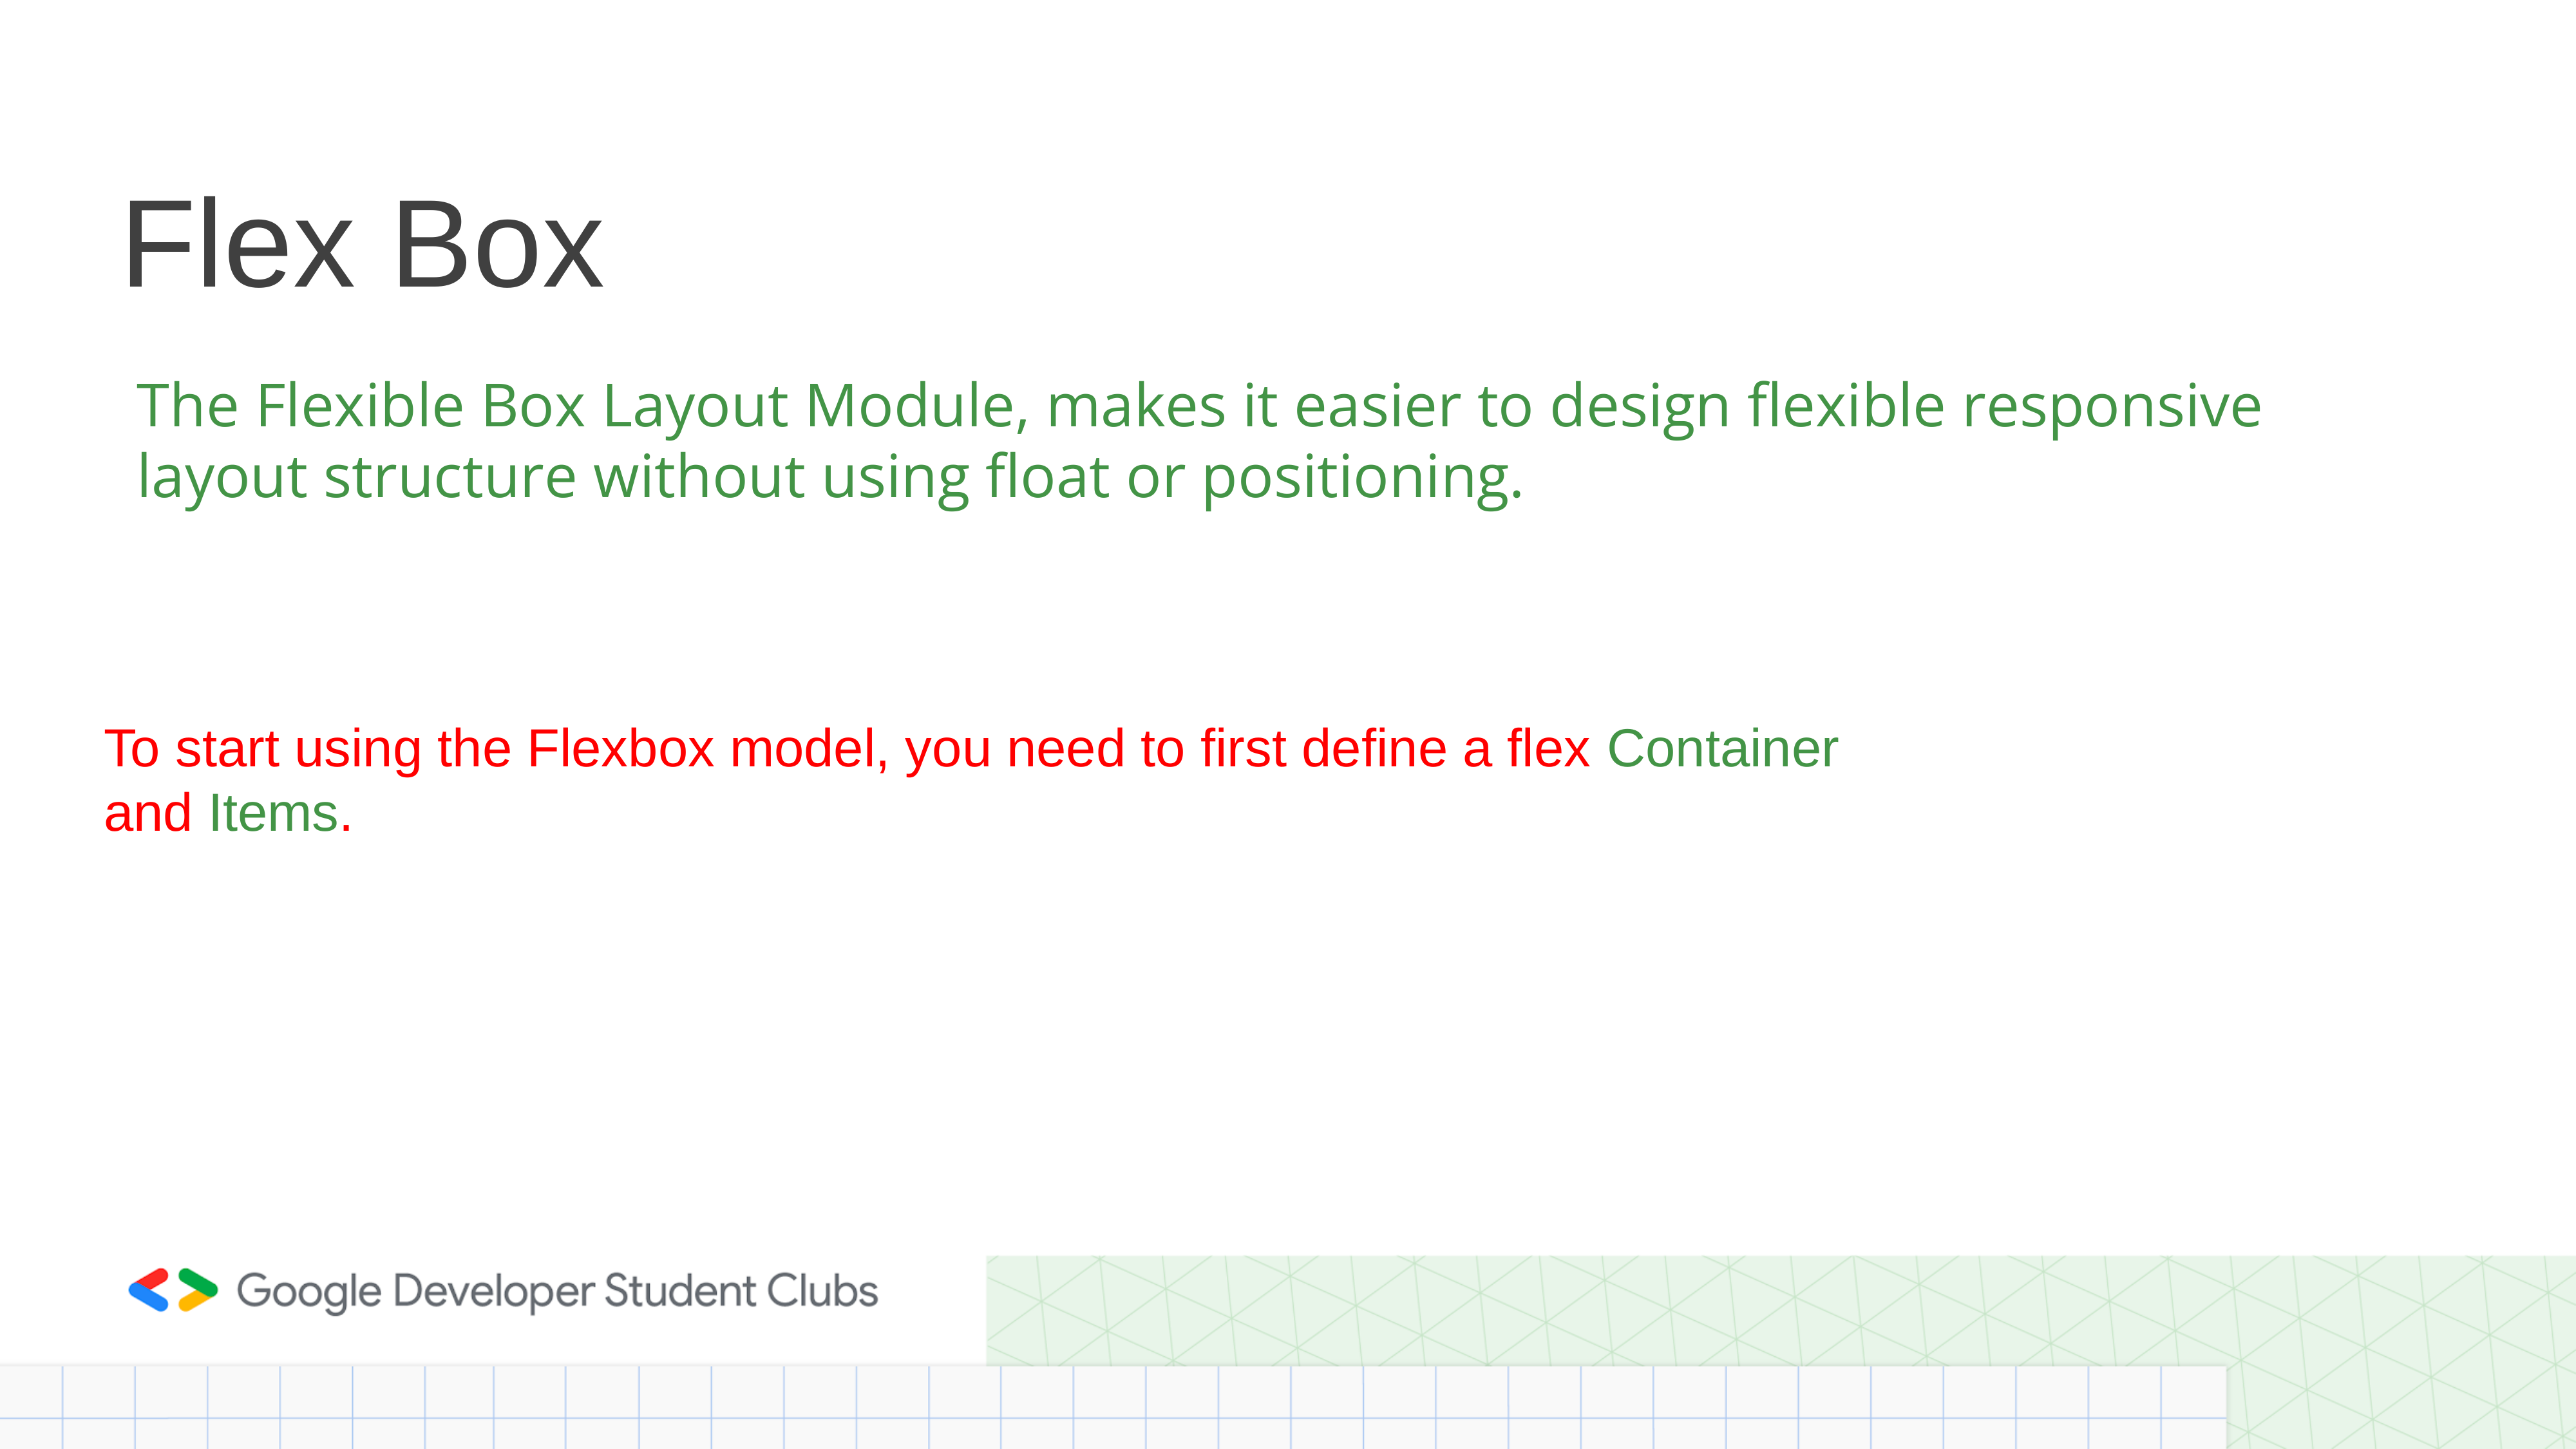

# Flex Box
The Flexible Box Layout Module, makes it easier to design flexible responsive layout structure without using float or positioning.
To start using the Flexbox model, you need to first define a flex Container and Items.